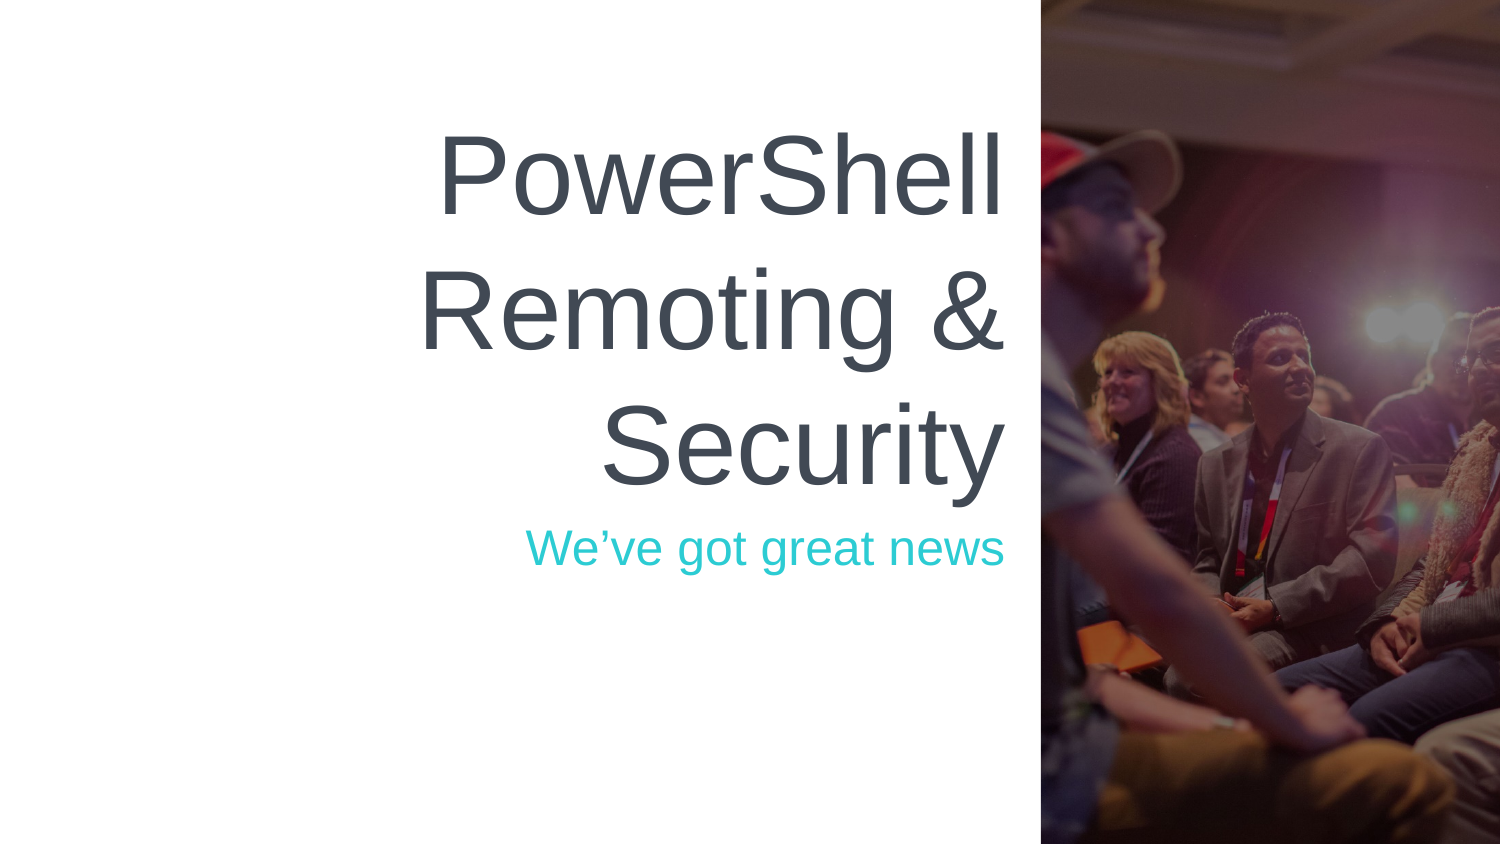

# PowerShell Remoting & Security
We’ve got great news